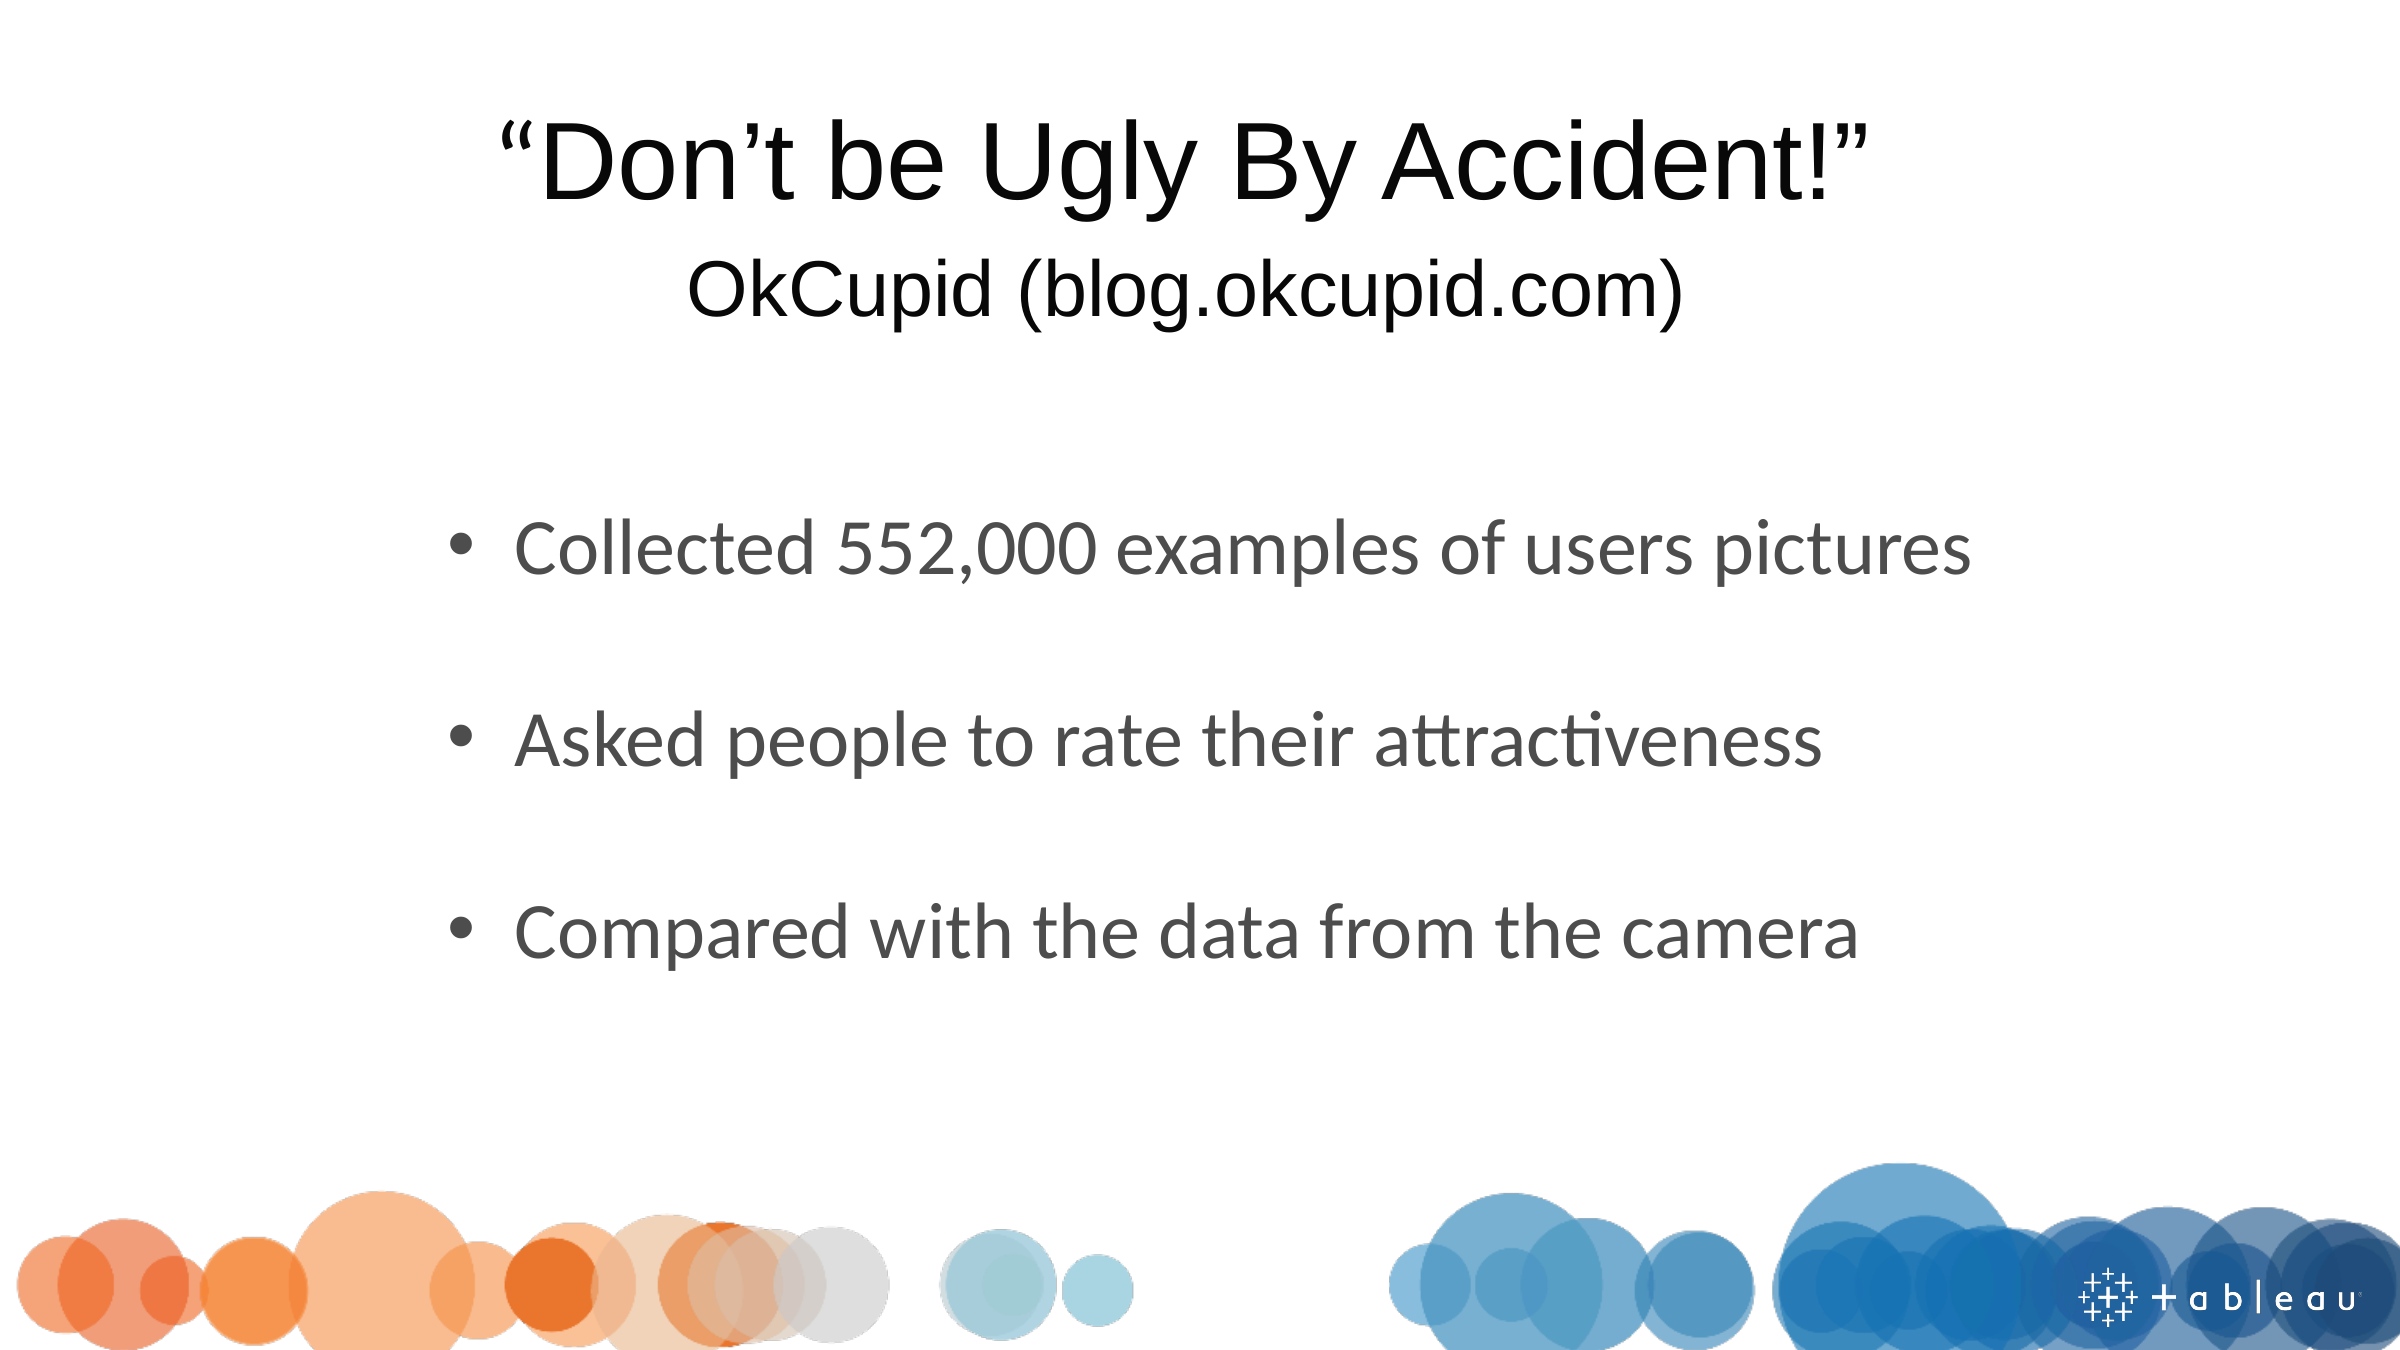

“Don’t be Ugly By Accident!”
OkCupid (blog.okcupid.com)

Collected 552,000 examples of users pictures

Asked people to rate their attractiveness

Compared with the data from the camera